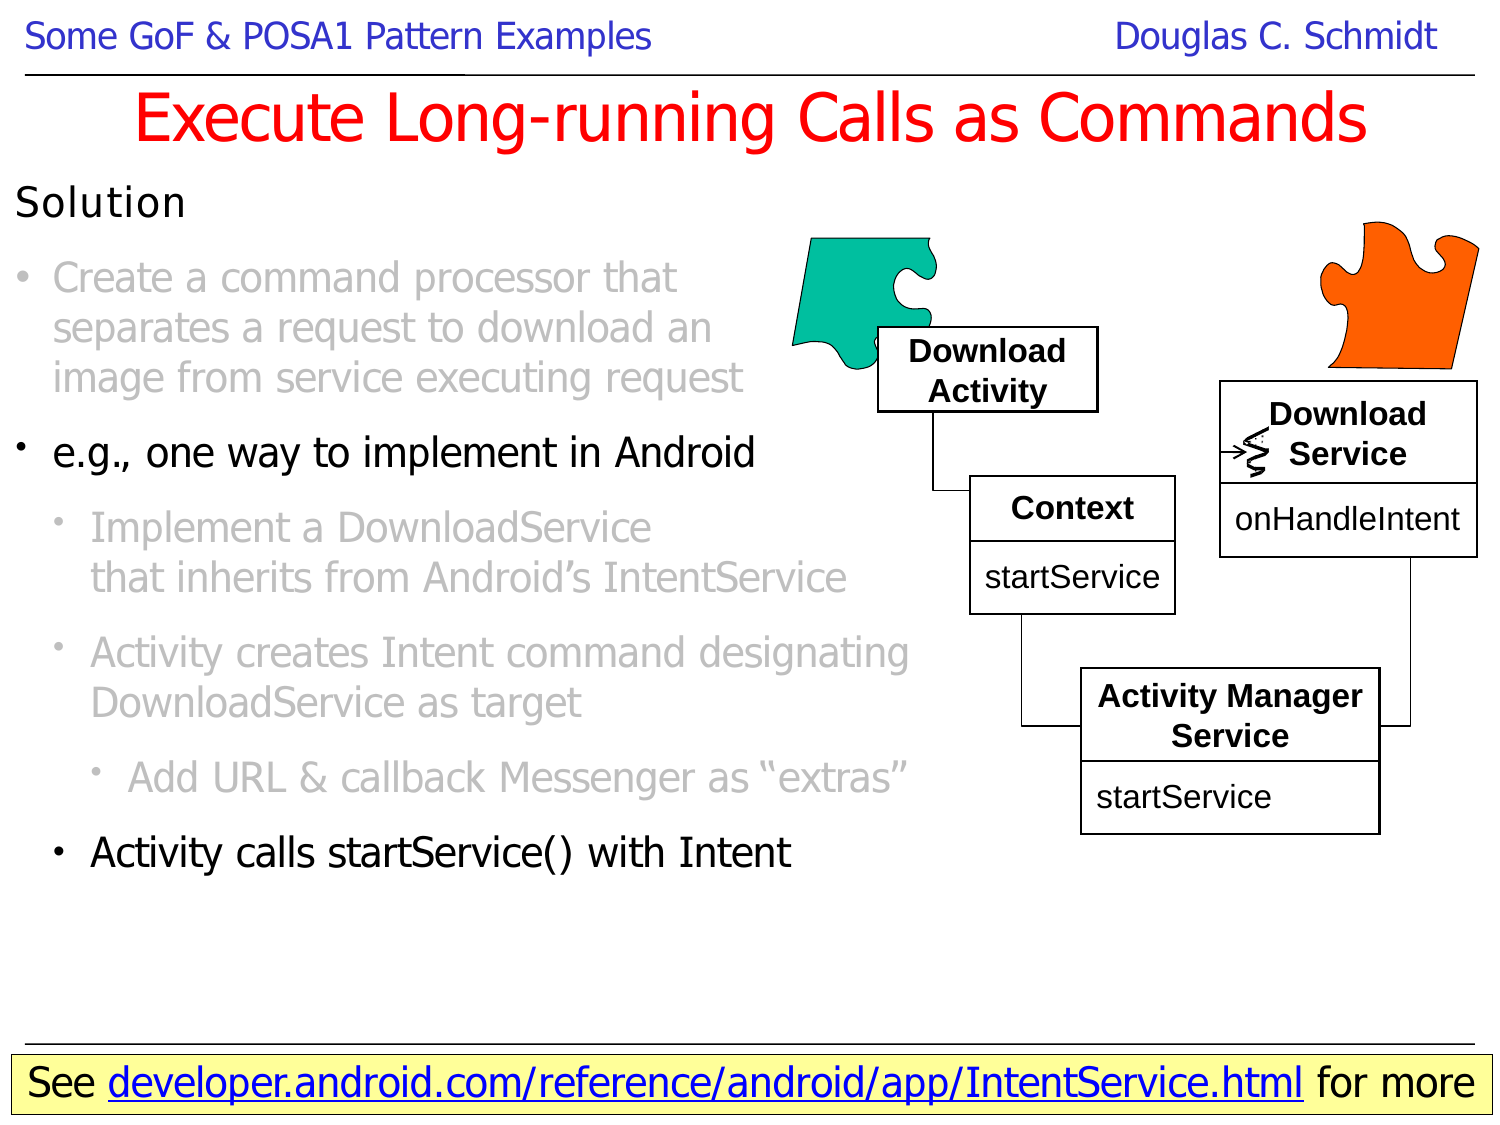

Execute Long-running Calls as Commands
Solution
Create a command processor that
separates a request to download an
image from service executing request
e.g., one way to implement in Android
Implement a DownloadService
that inherits from Android’s IntentService
Activity creates Intent command designating
DownloadService as target
Add URL & callback Messenger as “extras”
Activity calls startService() with Intent

Download
Activity
Download
Service
onHandleIntent

Context
startService

Activity Manager
Service
startService

See developer.android.com/reference/android/app/IntentService.html for more